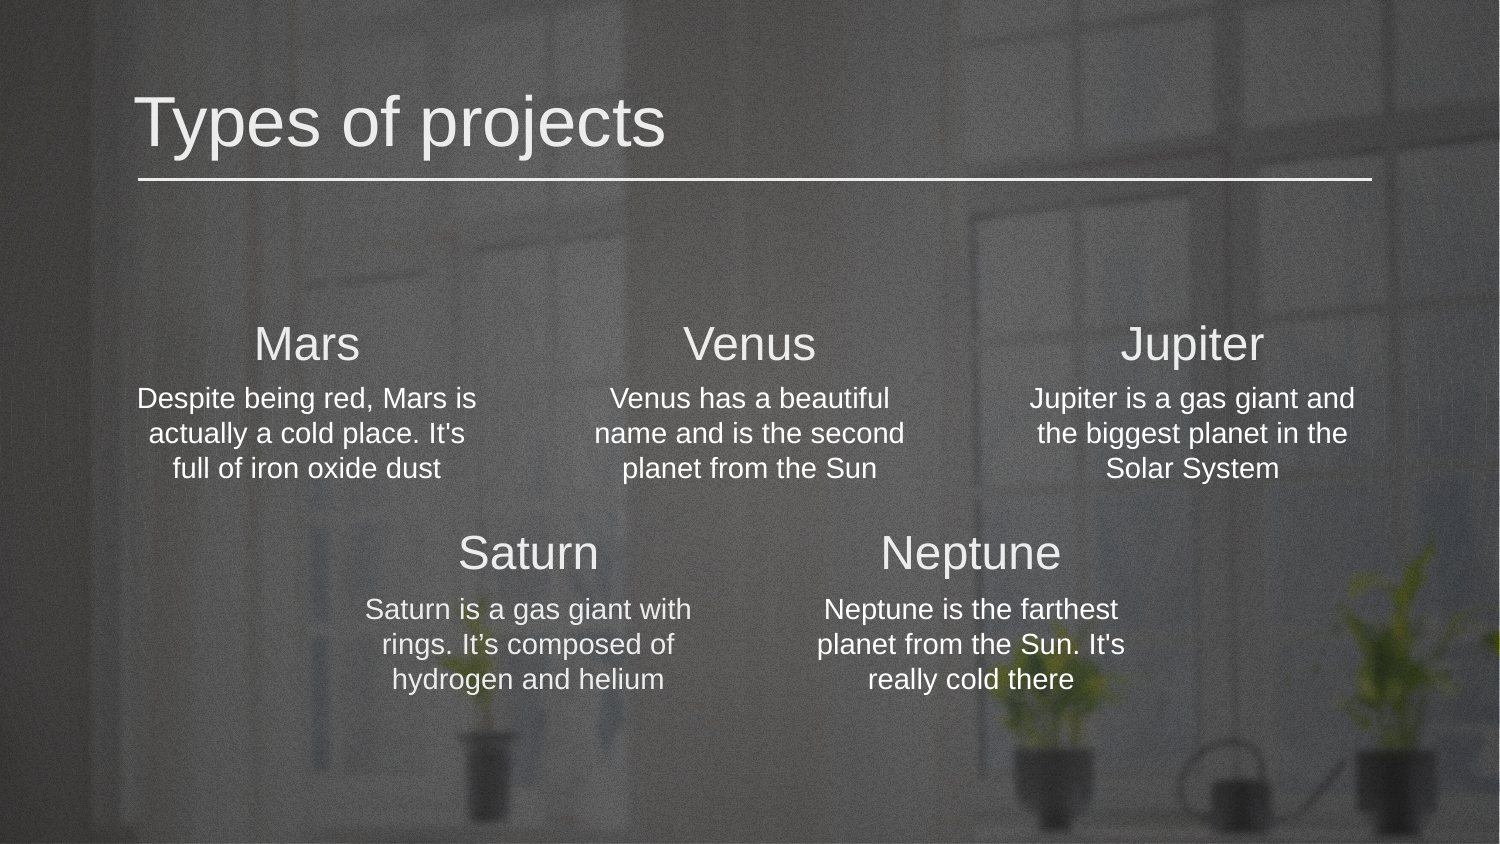

Types of projects
# Mars
Venus
Jupiter
Despite being red, Mars is actually a cold place. It's full of iron oxide dust
Venus has a beautiful name and is the second planet from the Sun

Jupiter is a gas giant and the biggest planet in the Solar System
Saturn
Neptune
Saturn is a gas giant with rings. It’s composed of hydrogen and helium

Neptune is the farthest planet from the Sun. It's really cold there